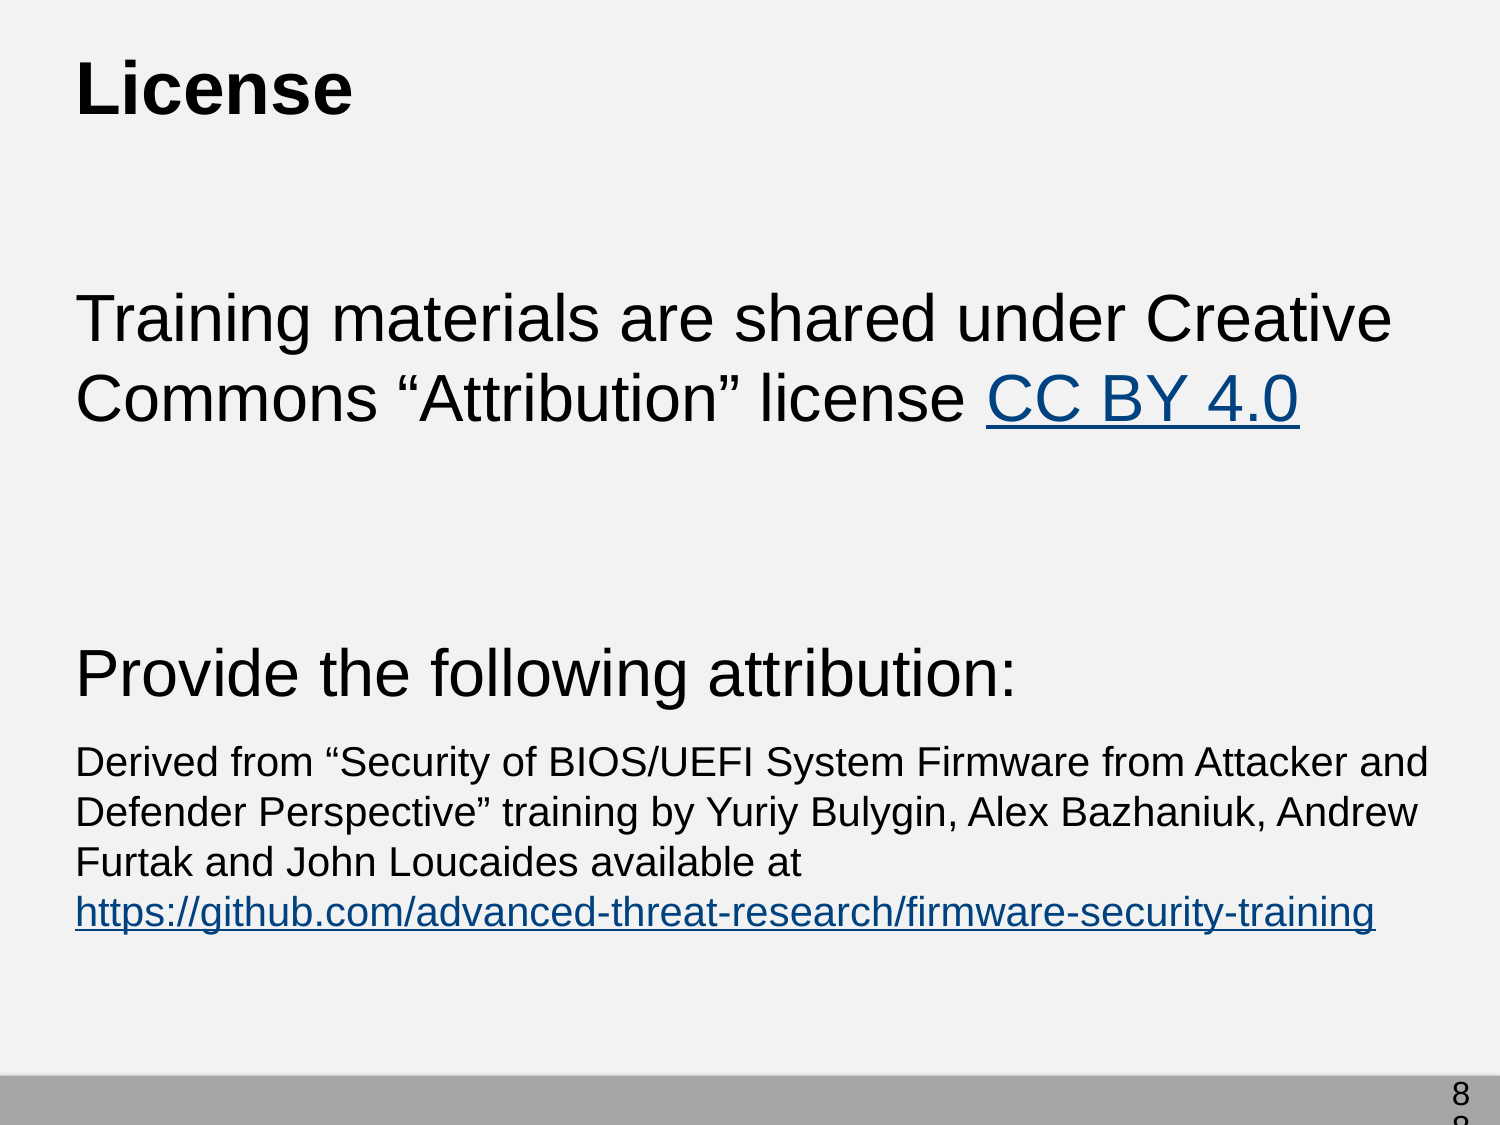

# License
Training materials are shared under Creative Commons “Attribution” license CC BY 4.0

Provide the following attribution:
Derived from “Security of BIOS/UEFI System Firmware from Attacker and Defender Perspective” training by Yuriy Bulygin, Alex Bazhaniuk, Andrew Furtak and John Loucaides available at https://github.com/advanced-threat-research/firmware-security-training
88